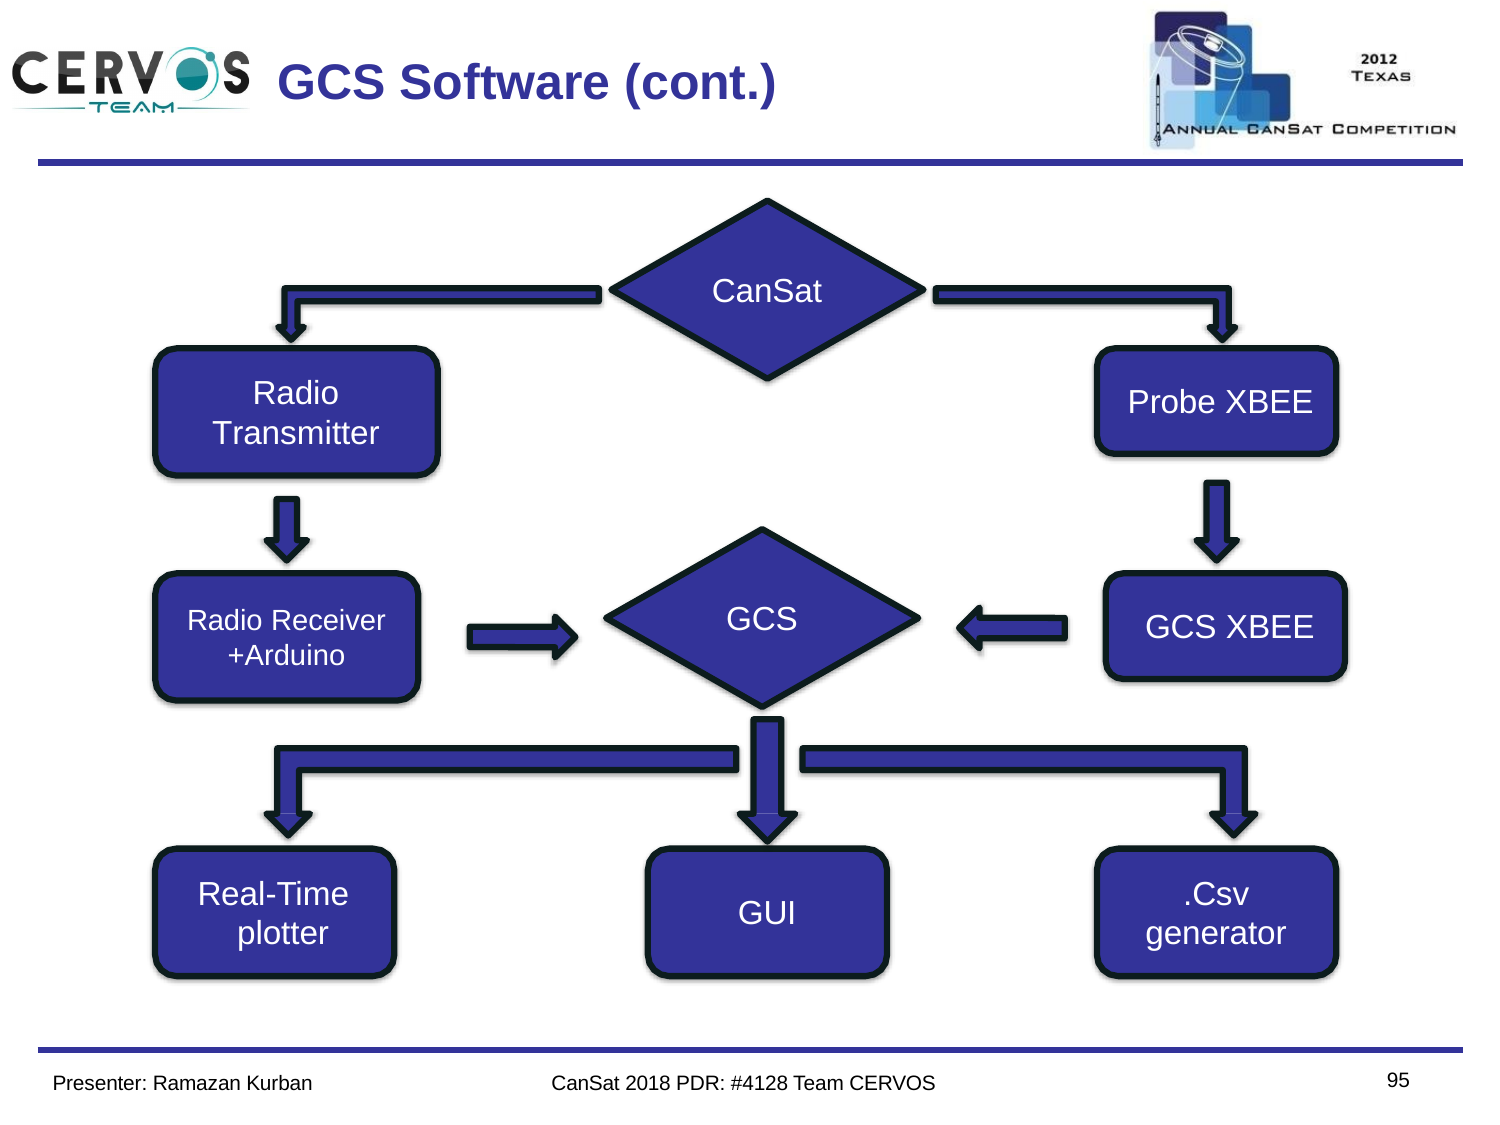

Team Logo
Here
(If You Want)

# GCS Software (cont.)

CanSat

Radio  Transmitter
Probe XBEE

GCS

Radio Receiver
+Arduino
GCS XBEE

Real-Time  plotter
.Csv  generator
GUI
95
Presenter: Ramazan Kurban
CanSat 2018 PDR: #4128 Team CERVOS